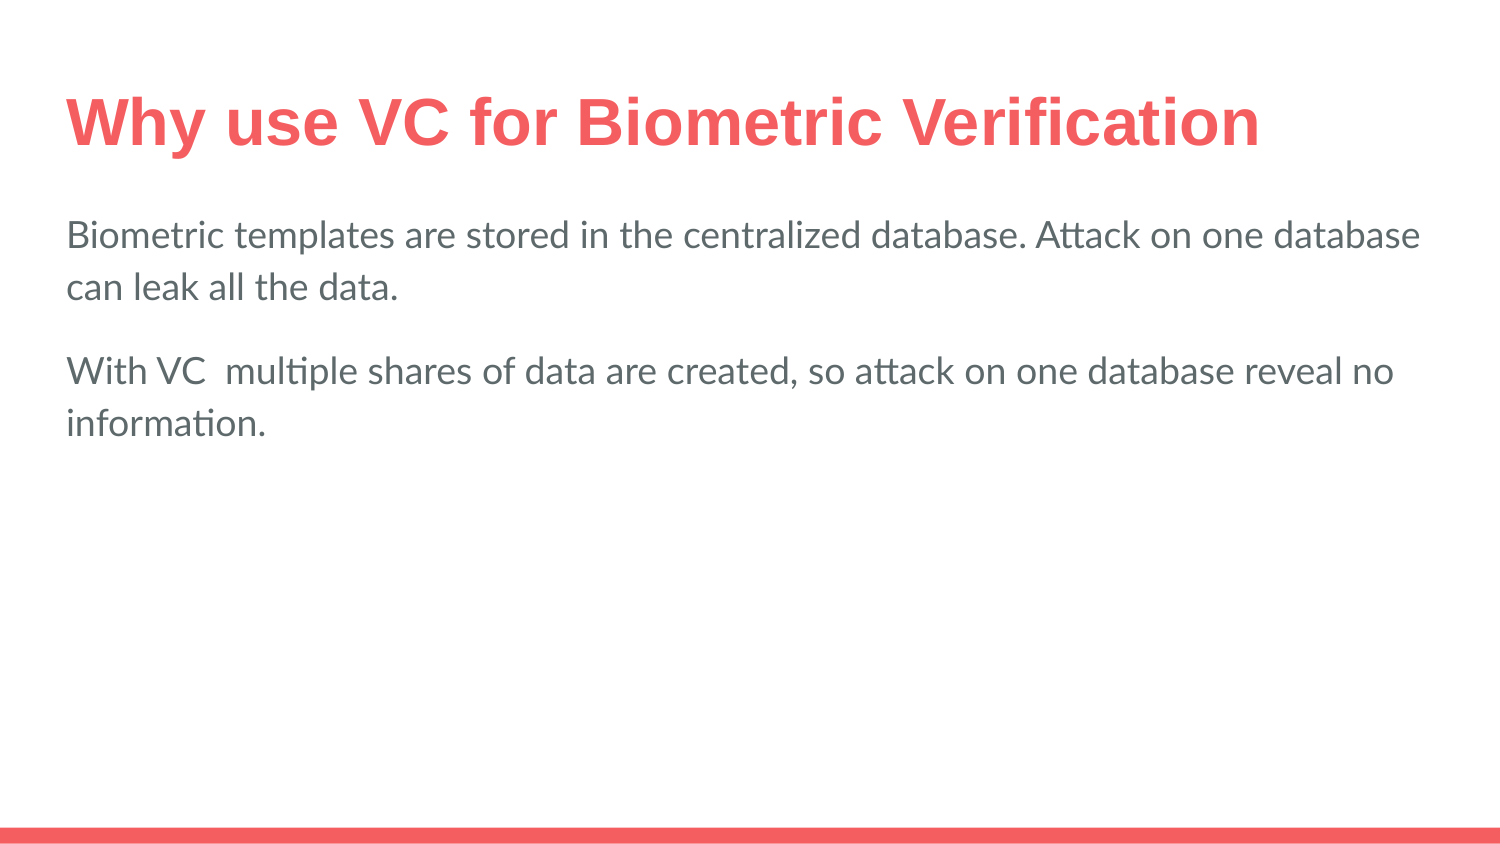

# Why use VC for Biometric Verification
Biometric templates are stored in the centralized database. Attack on one database can leak all the data.
With VC  multiple shares of data are created, so attack on one database reveal no information.